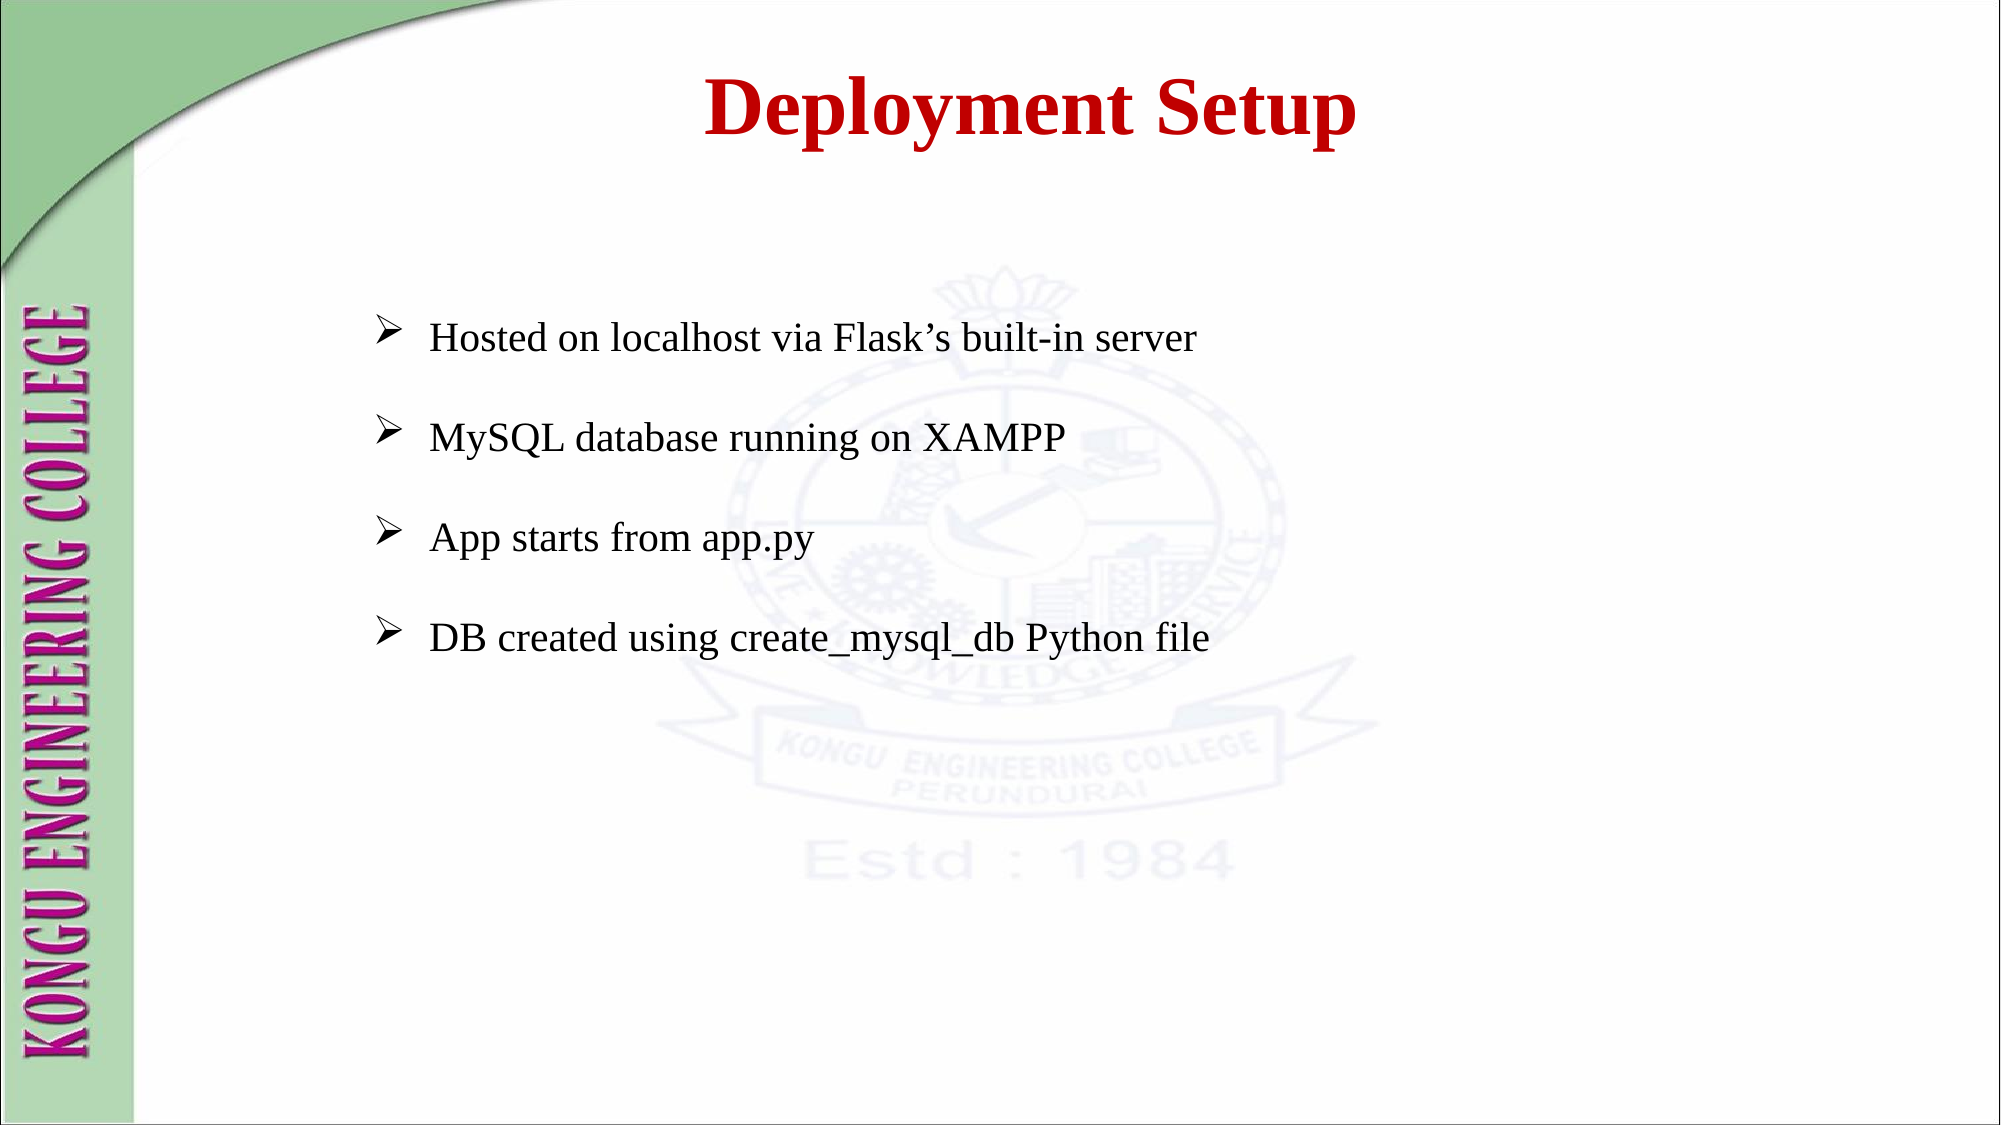

Deployment Setup
Hosted on localhost via Flask’s built-in server

MySQL database running on XAMPP

App starts from app.py

DB created using create_mysql_db Python file